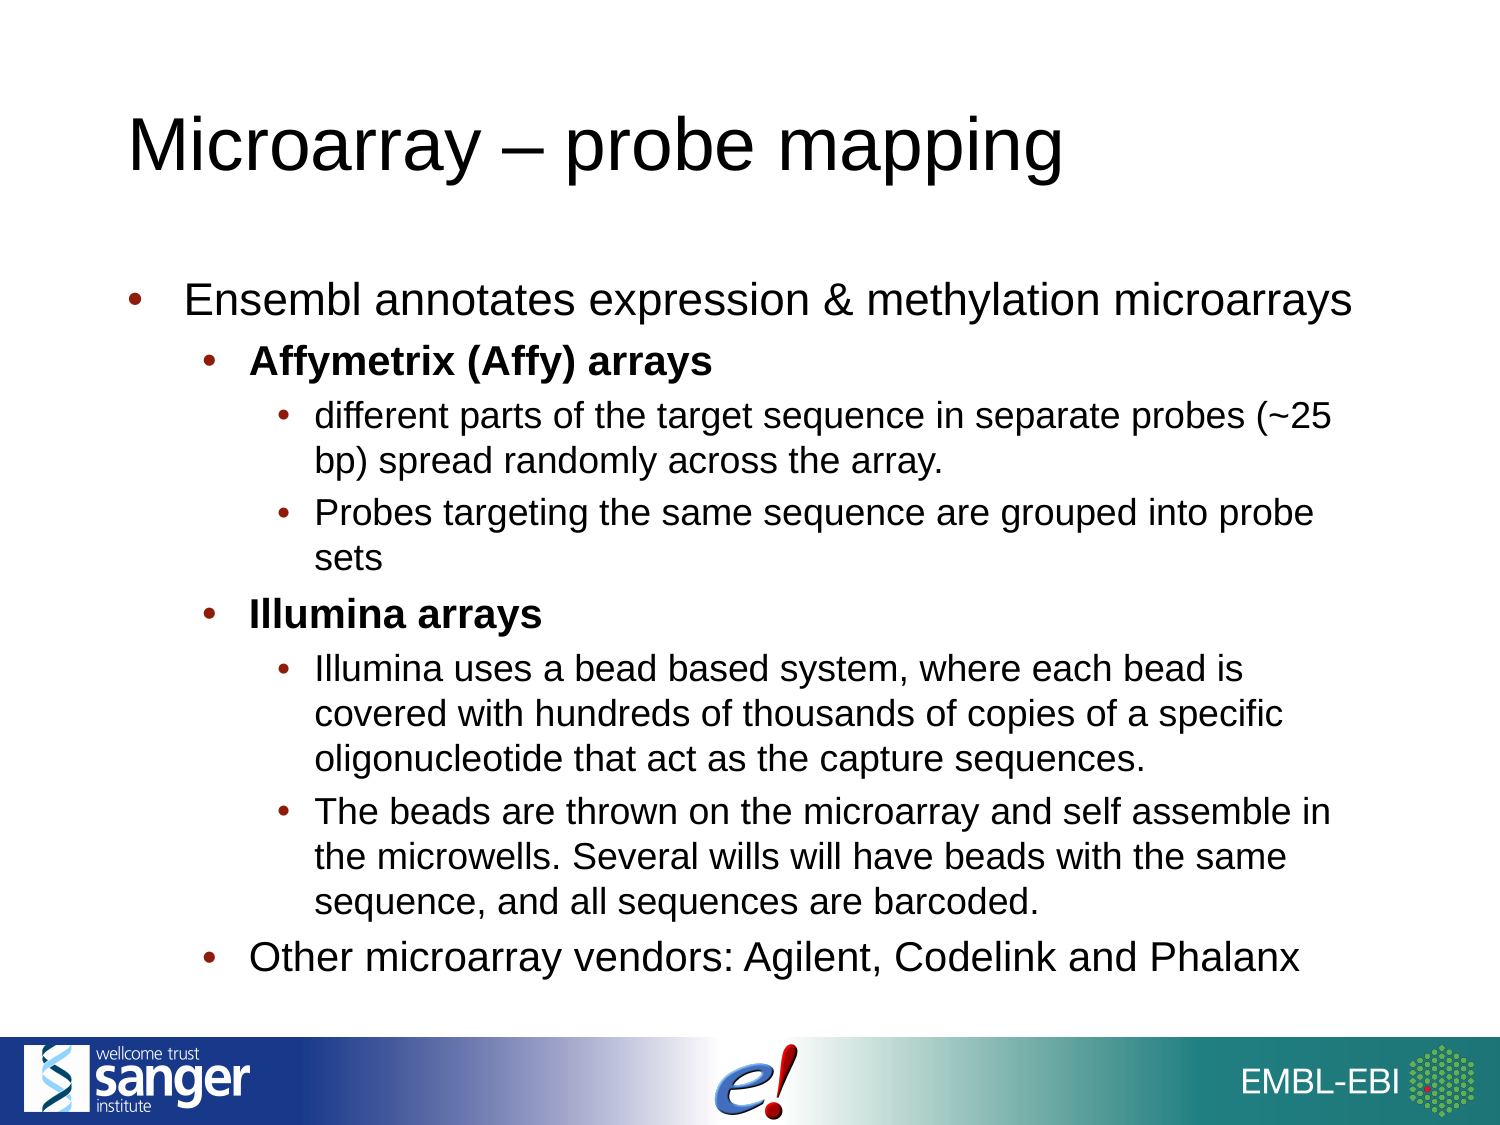

# Microarray – probe mapping
Ensembl annotates expression & methylation microarrays
Affymetrix (Affy) arrays
different parts of the target sequence in separate probes (~25 bp) spread randomly across the array.
Probes targeting the same sequence are grouped into probe sets
Illumina arrays
Illumina uses a bead based system, where each bead is covered with hundreds of thousands of copies of a specific oligonucleotide that act as the capture sequences.
The beads are thrown on the microarray and self assemble in the microwells. Several wills will have beads with the same sequence, and all sequences are barcoded.
Other microarray vendors: Agilent, Codelink and Phalanx